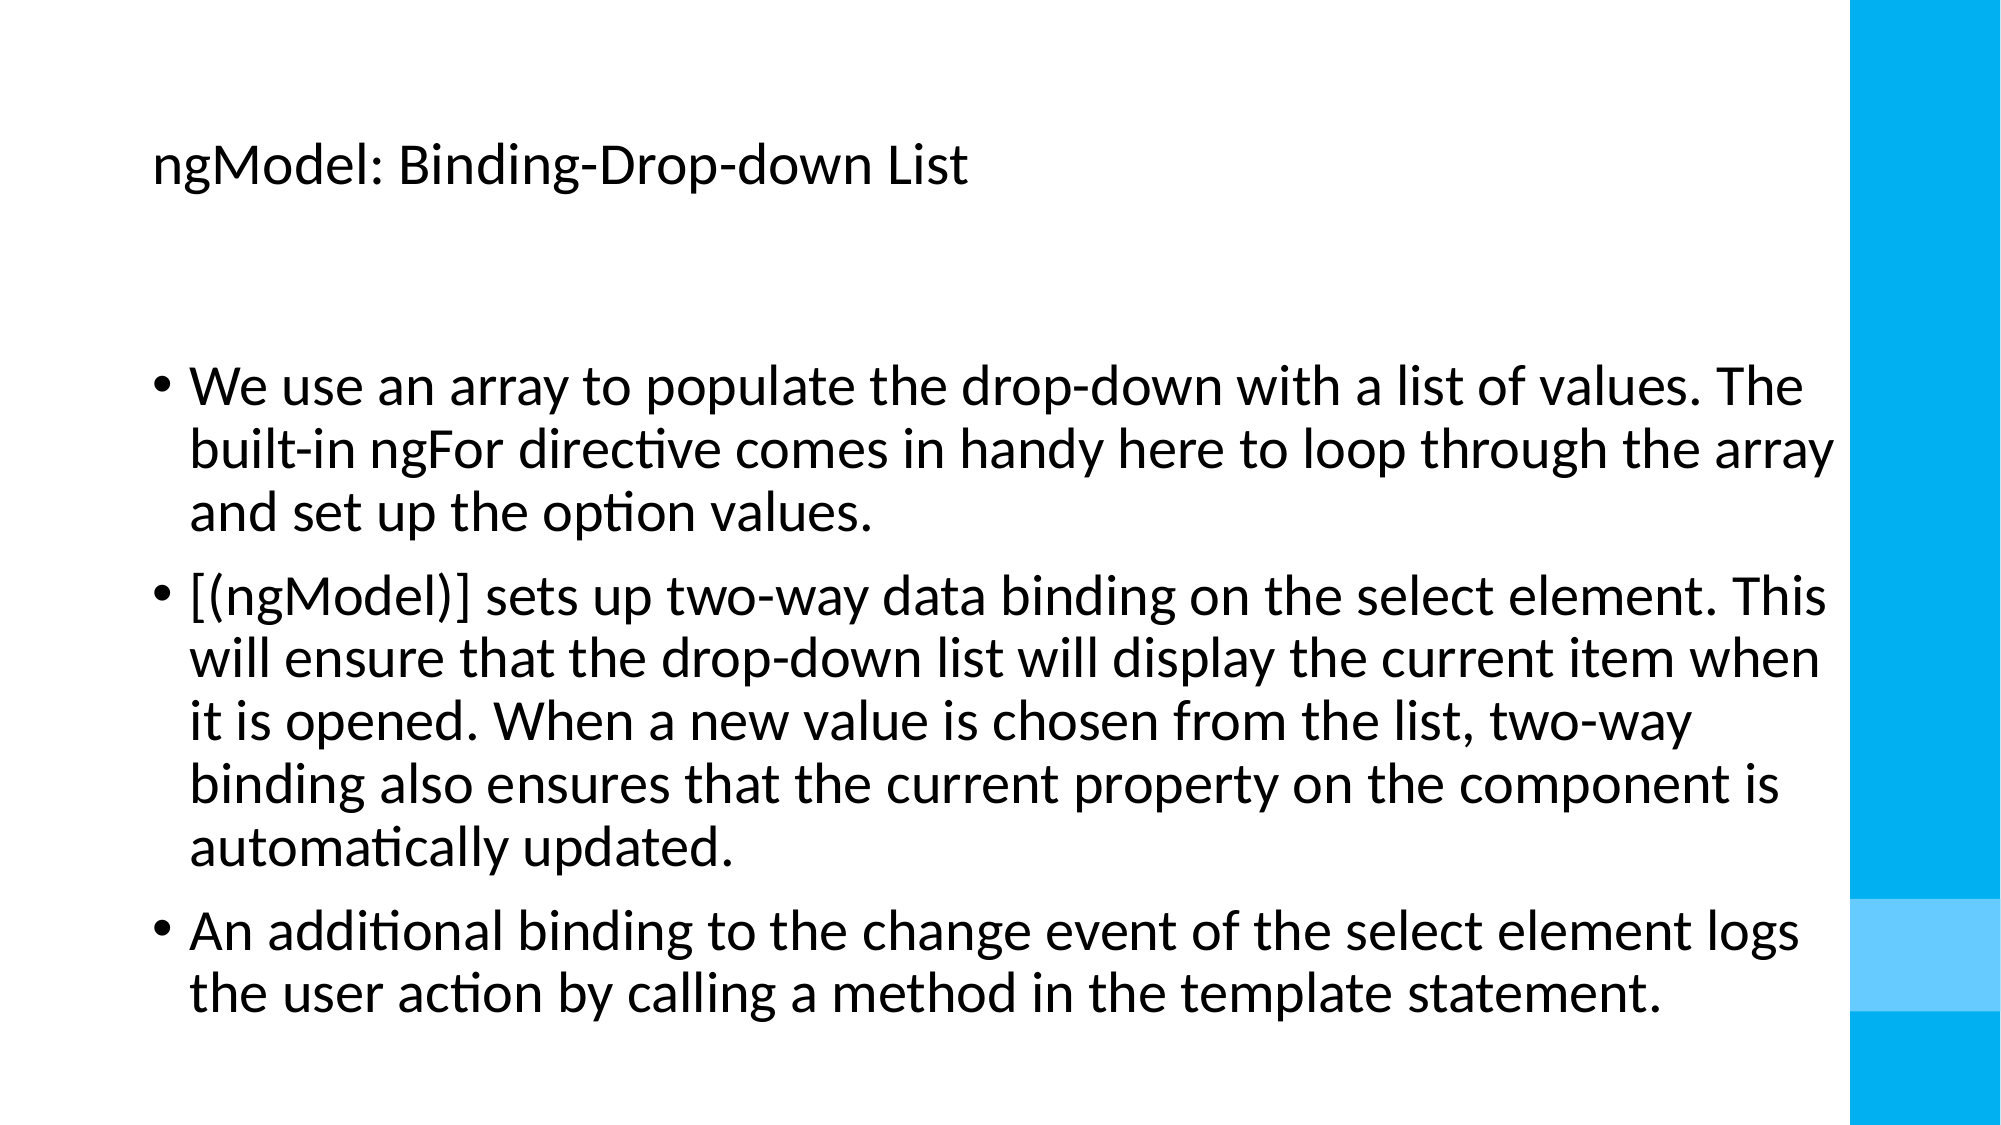

# ngModel: Binding-Drop-down List

We use an array to populate the drop-down with a list of values. The built-in ngFor directive comes in handy here to loop through the array and set up the option values.
[(ngModel)] sets up two-way data binding on the select element. This will ensure that the drop-down list will display the current item when it is opened. When a new value is chosen from the list, two-way binding also ensures that the current property on the component is automatically updated.
An additional binding to the change event of the select element logs the user action by calling a method in the template statement.